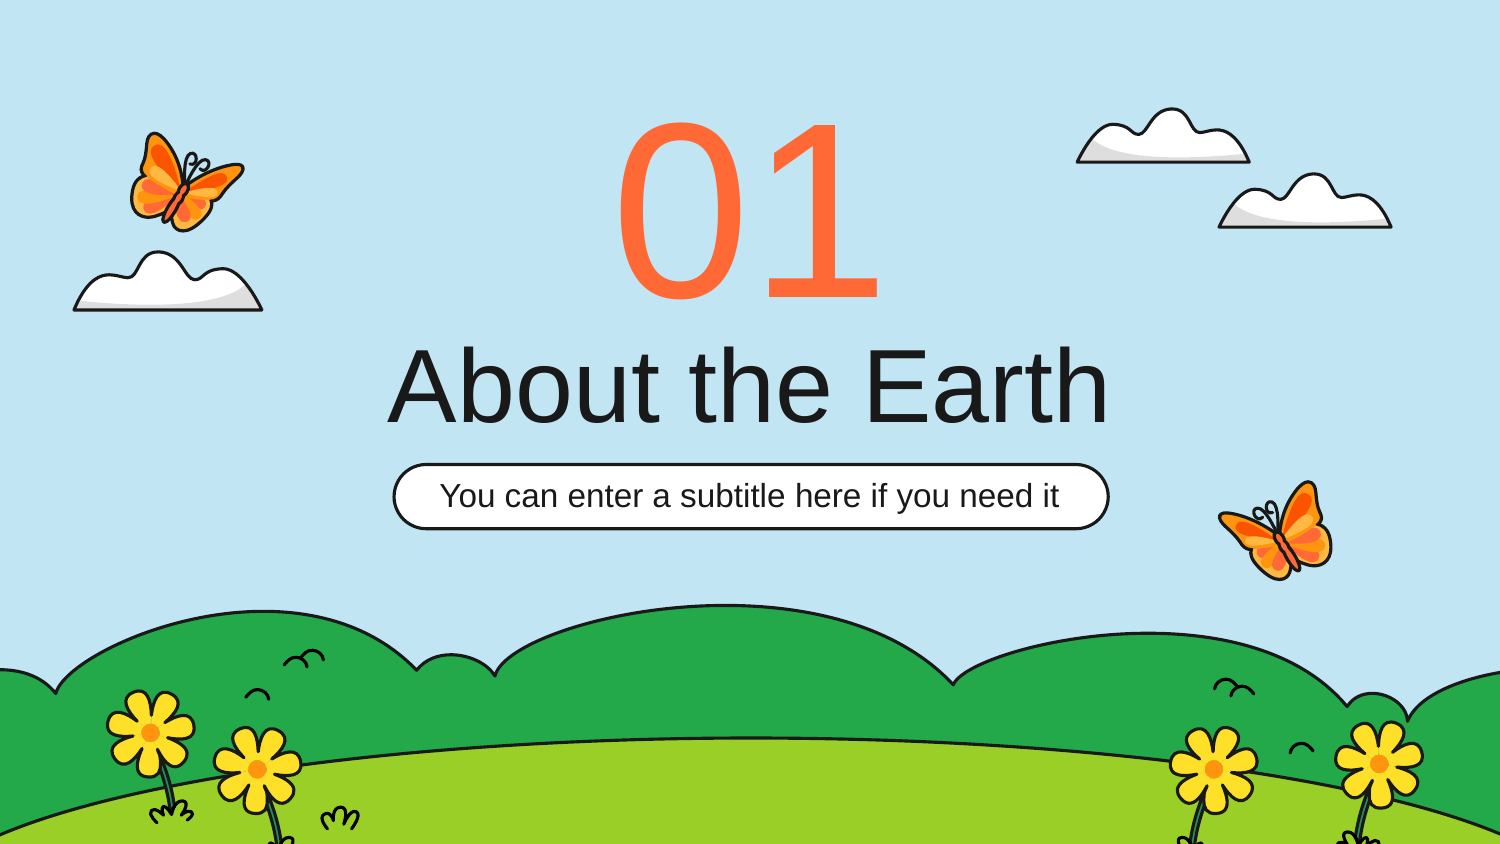

01

# About the Earth
You can enter a subtitle here if you need it